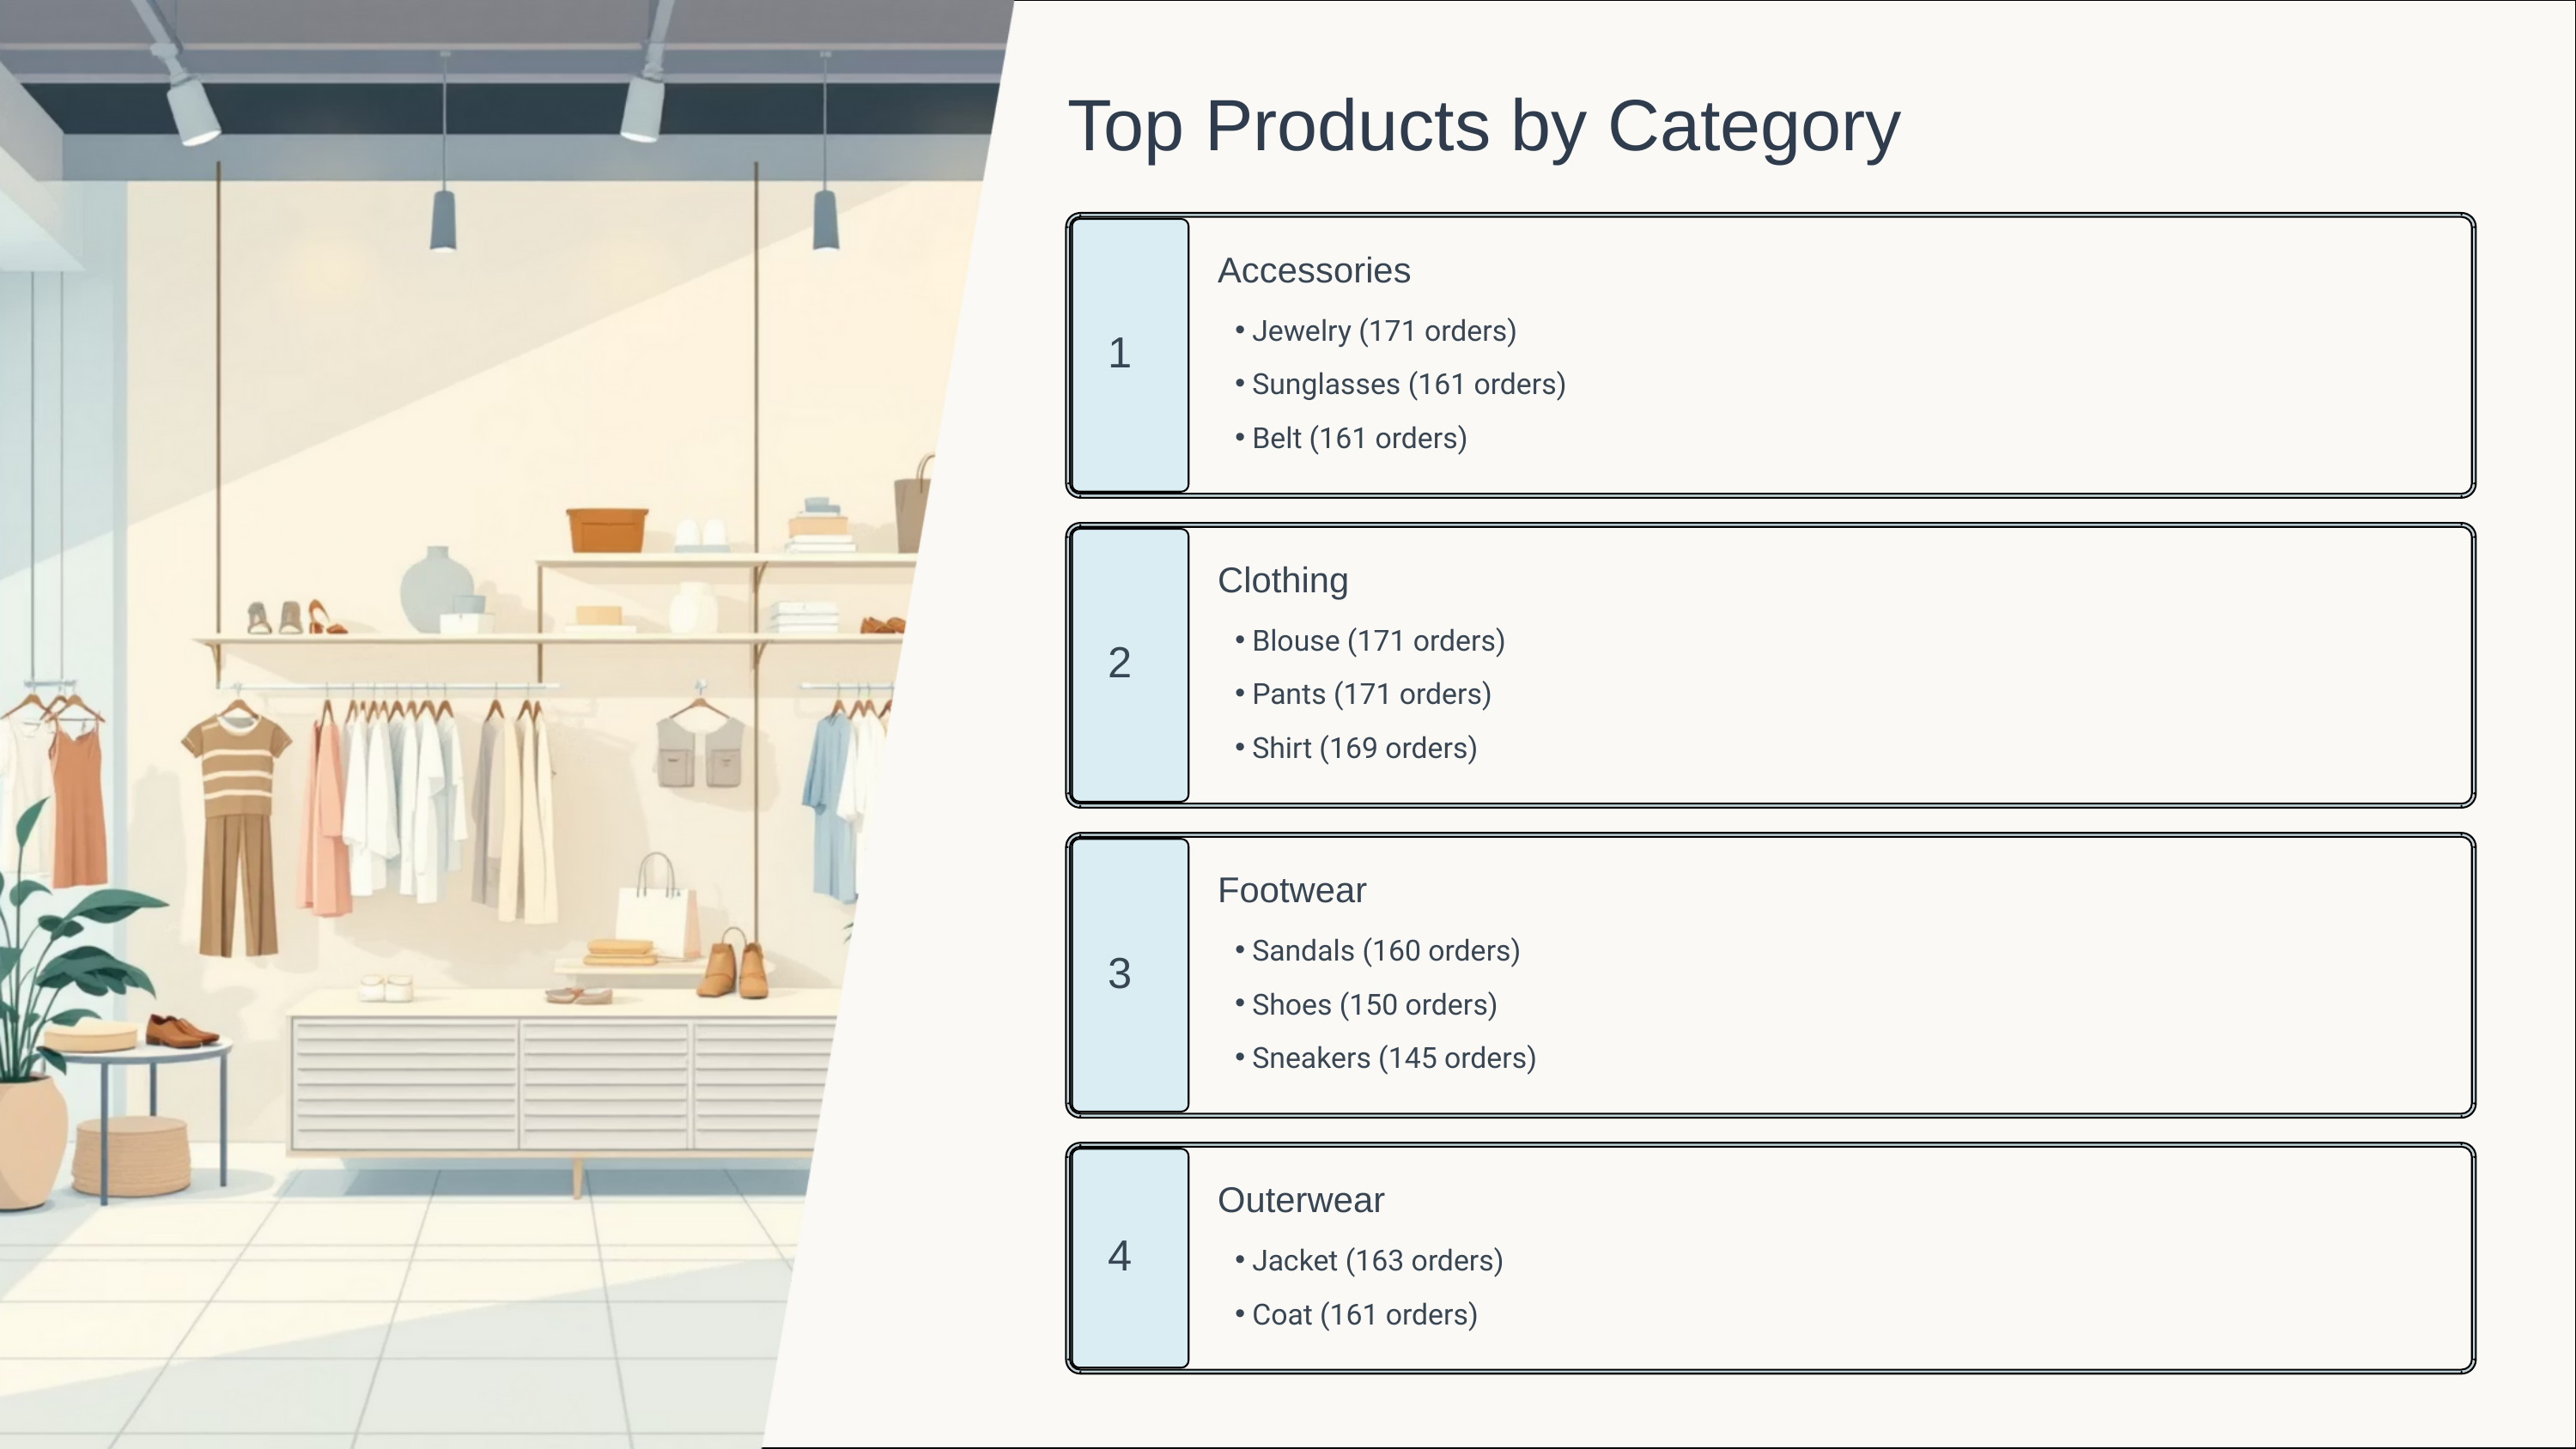

Top Products by Category

Accessories
Jewelry (171 orders)
1
Sunglasses (161 orders)
Belt (161 orders)

Clothing
Blouse (171 orders)
2
Pants (171 orders)
Shirt (169 orders)

Footwear
Sandals (160 orders)
3
Shoes (150 orders)
Sneakers (145 orders)

Outerwear
Jacket (163 orders)
4
Coat (161 orders)